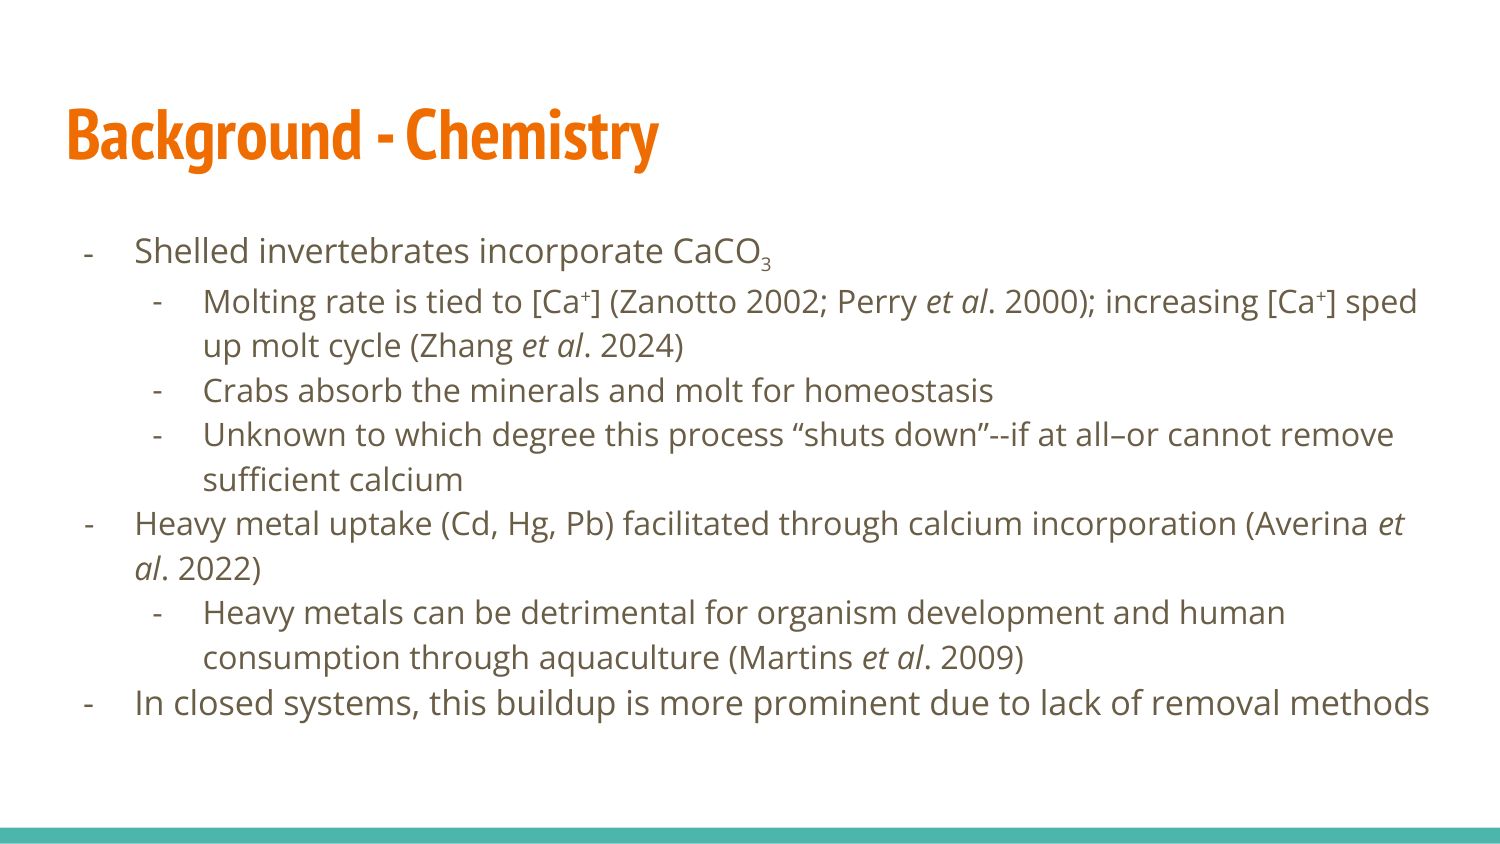

# Background - Chemistry
Shelled invertebrates incorporate CaCO3
Molting rate is tied to [Ca+] (Zanotto 2002; Perry et al. 2000); increasing [Ca+] sped up molt cycle (Zhang et al. 2024)
Crabs absorb the minerals and molt for homeostasis
Unknown to which degree this process “shuts down”--if at all–or cannot remove sufficient calcium
Heavy metal uptake (Cd, Hg, Pb) facilitated through calcium incorporation (Averina et al. 2022)
Heavy metals can be detrimental for organism development and human consumption through aquaculture (Martins et al. 2009)
In closed systems, this buildup is more prominent due to lack of removal methods